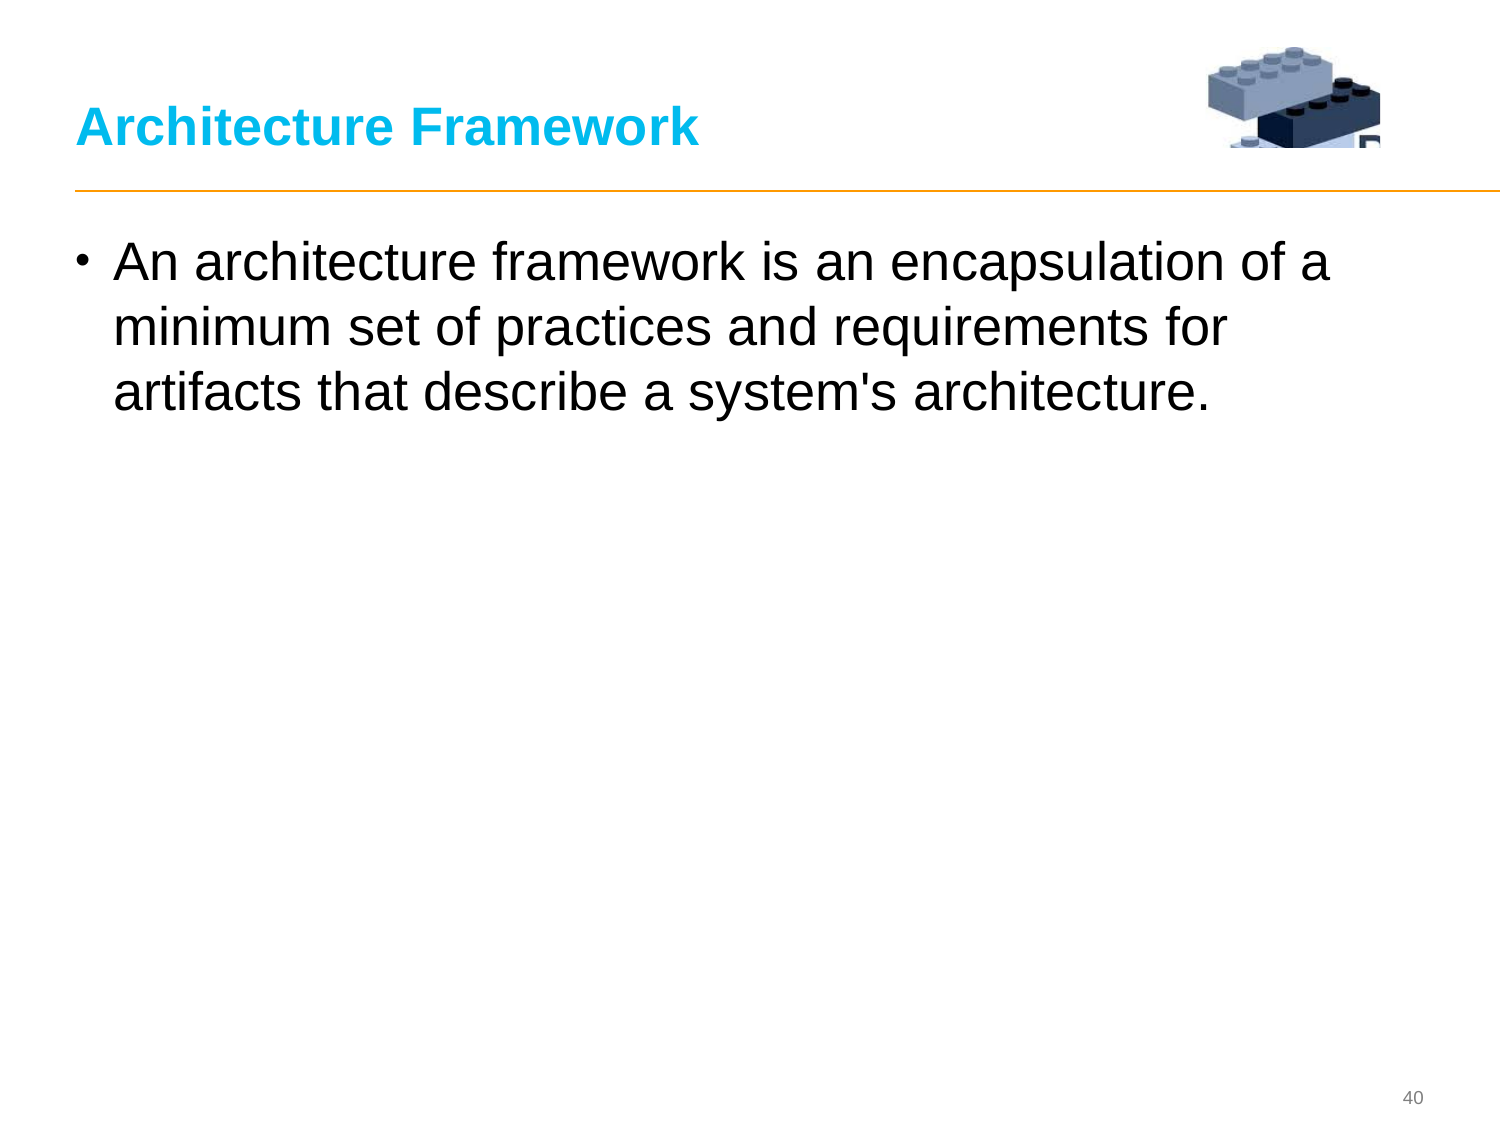

# Architecture Framework
An architecture framework is an encapsulation of a minimum set of practices and requirements for artifacts that describe a system's architecture.